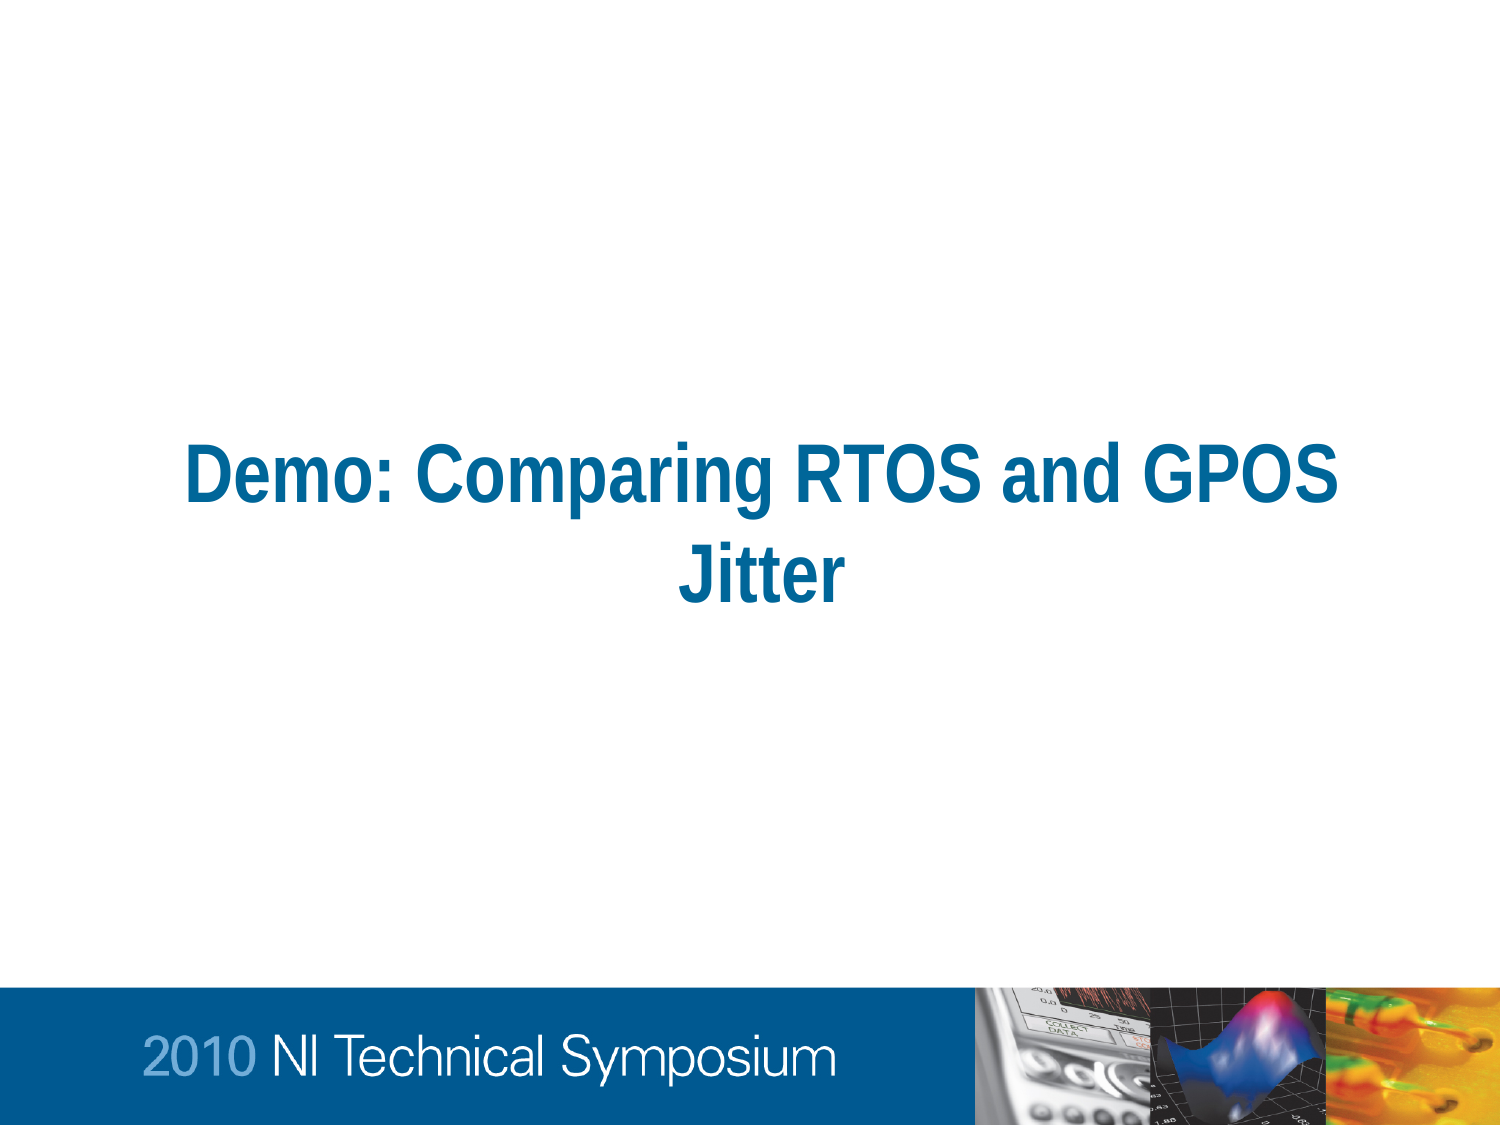

# Demo: Comparing RTOS and GPOS Jitter